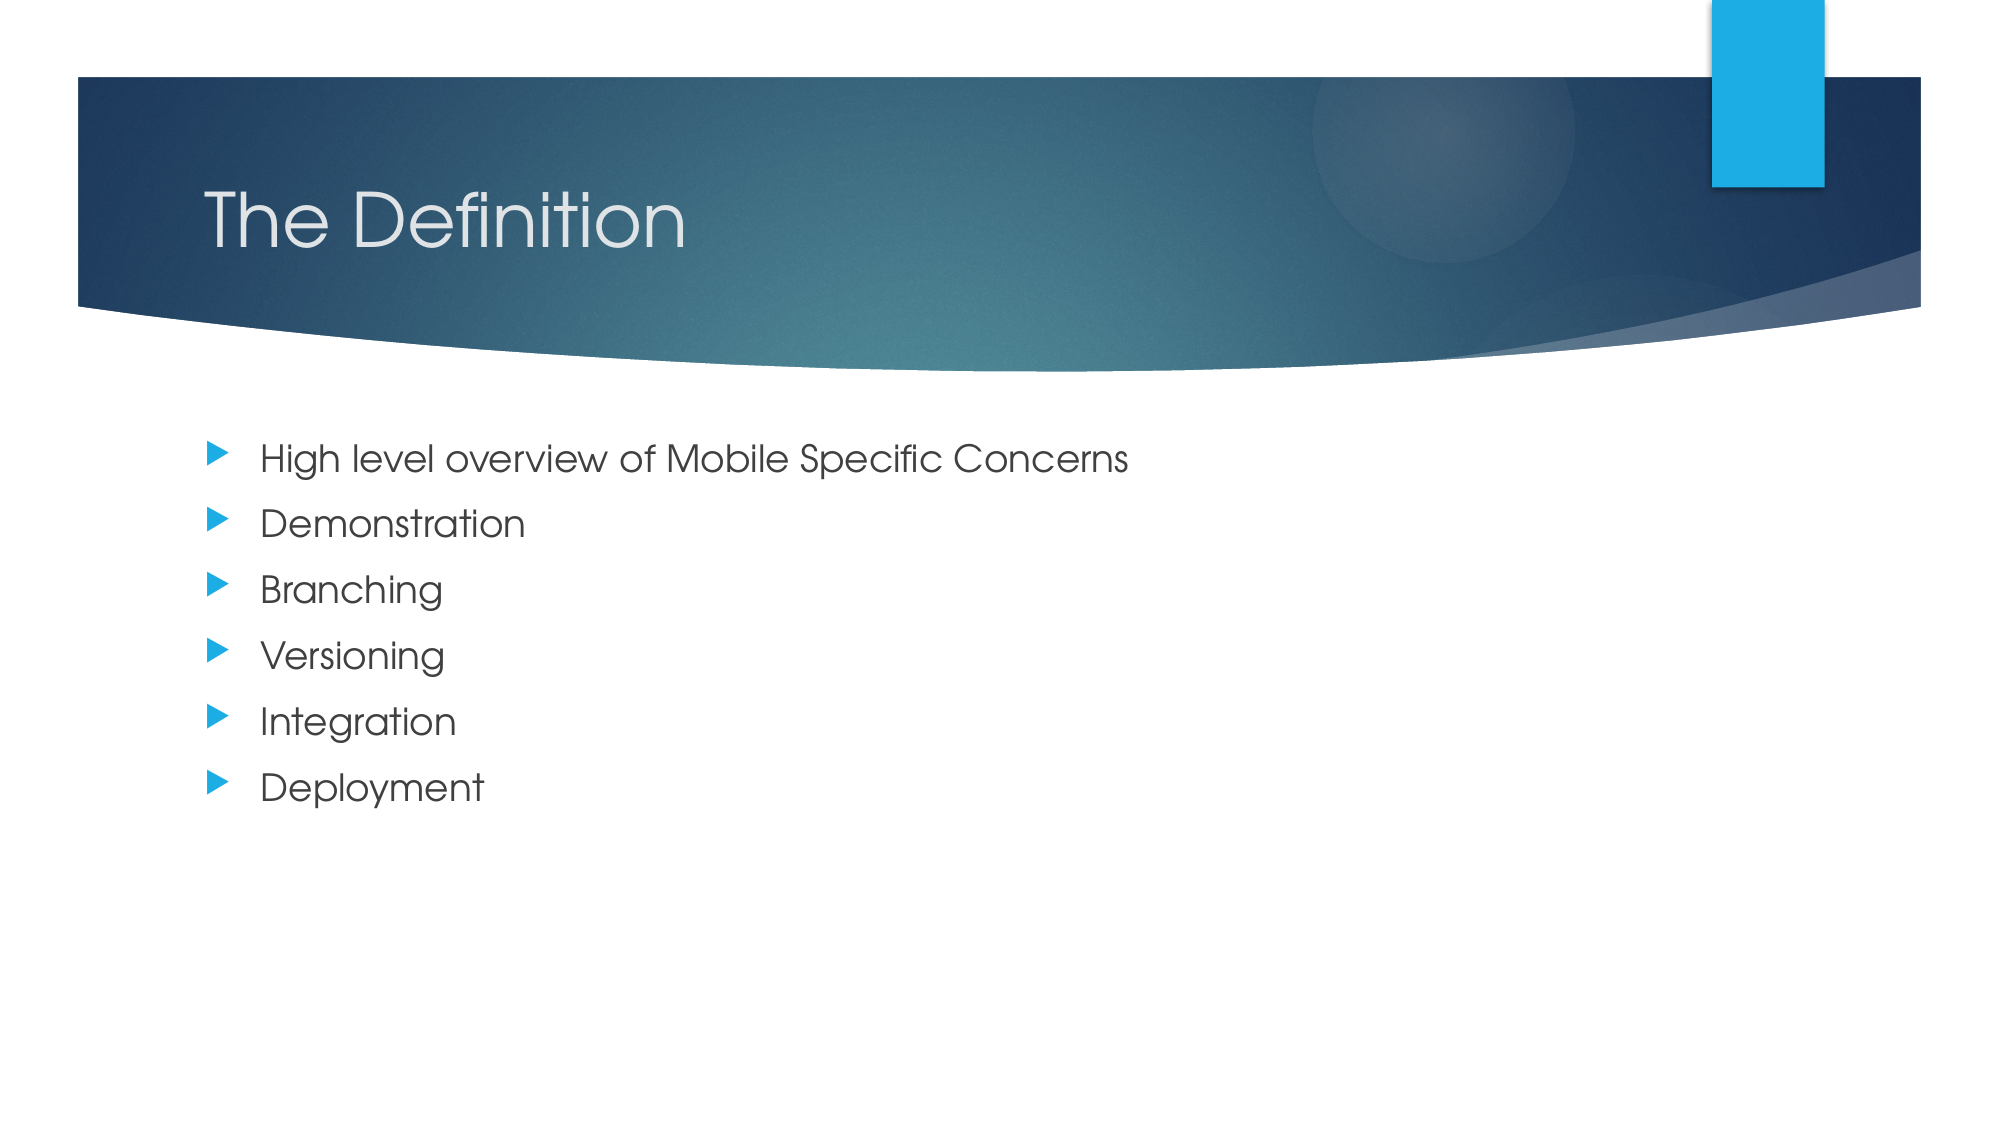

# The Definition
High level overview of Mobile Specific Concerns
Demonstration
Branching
Versioning
Integration
Deployment